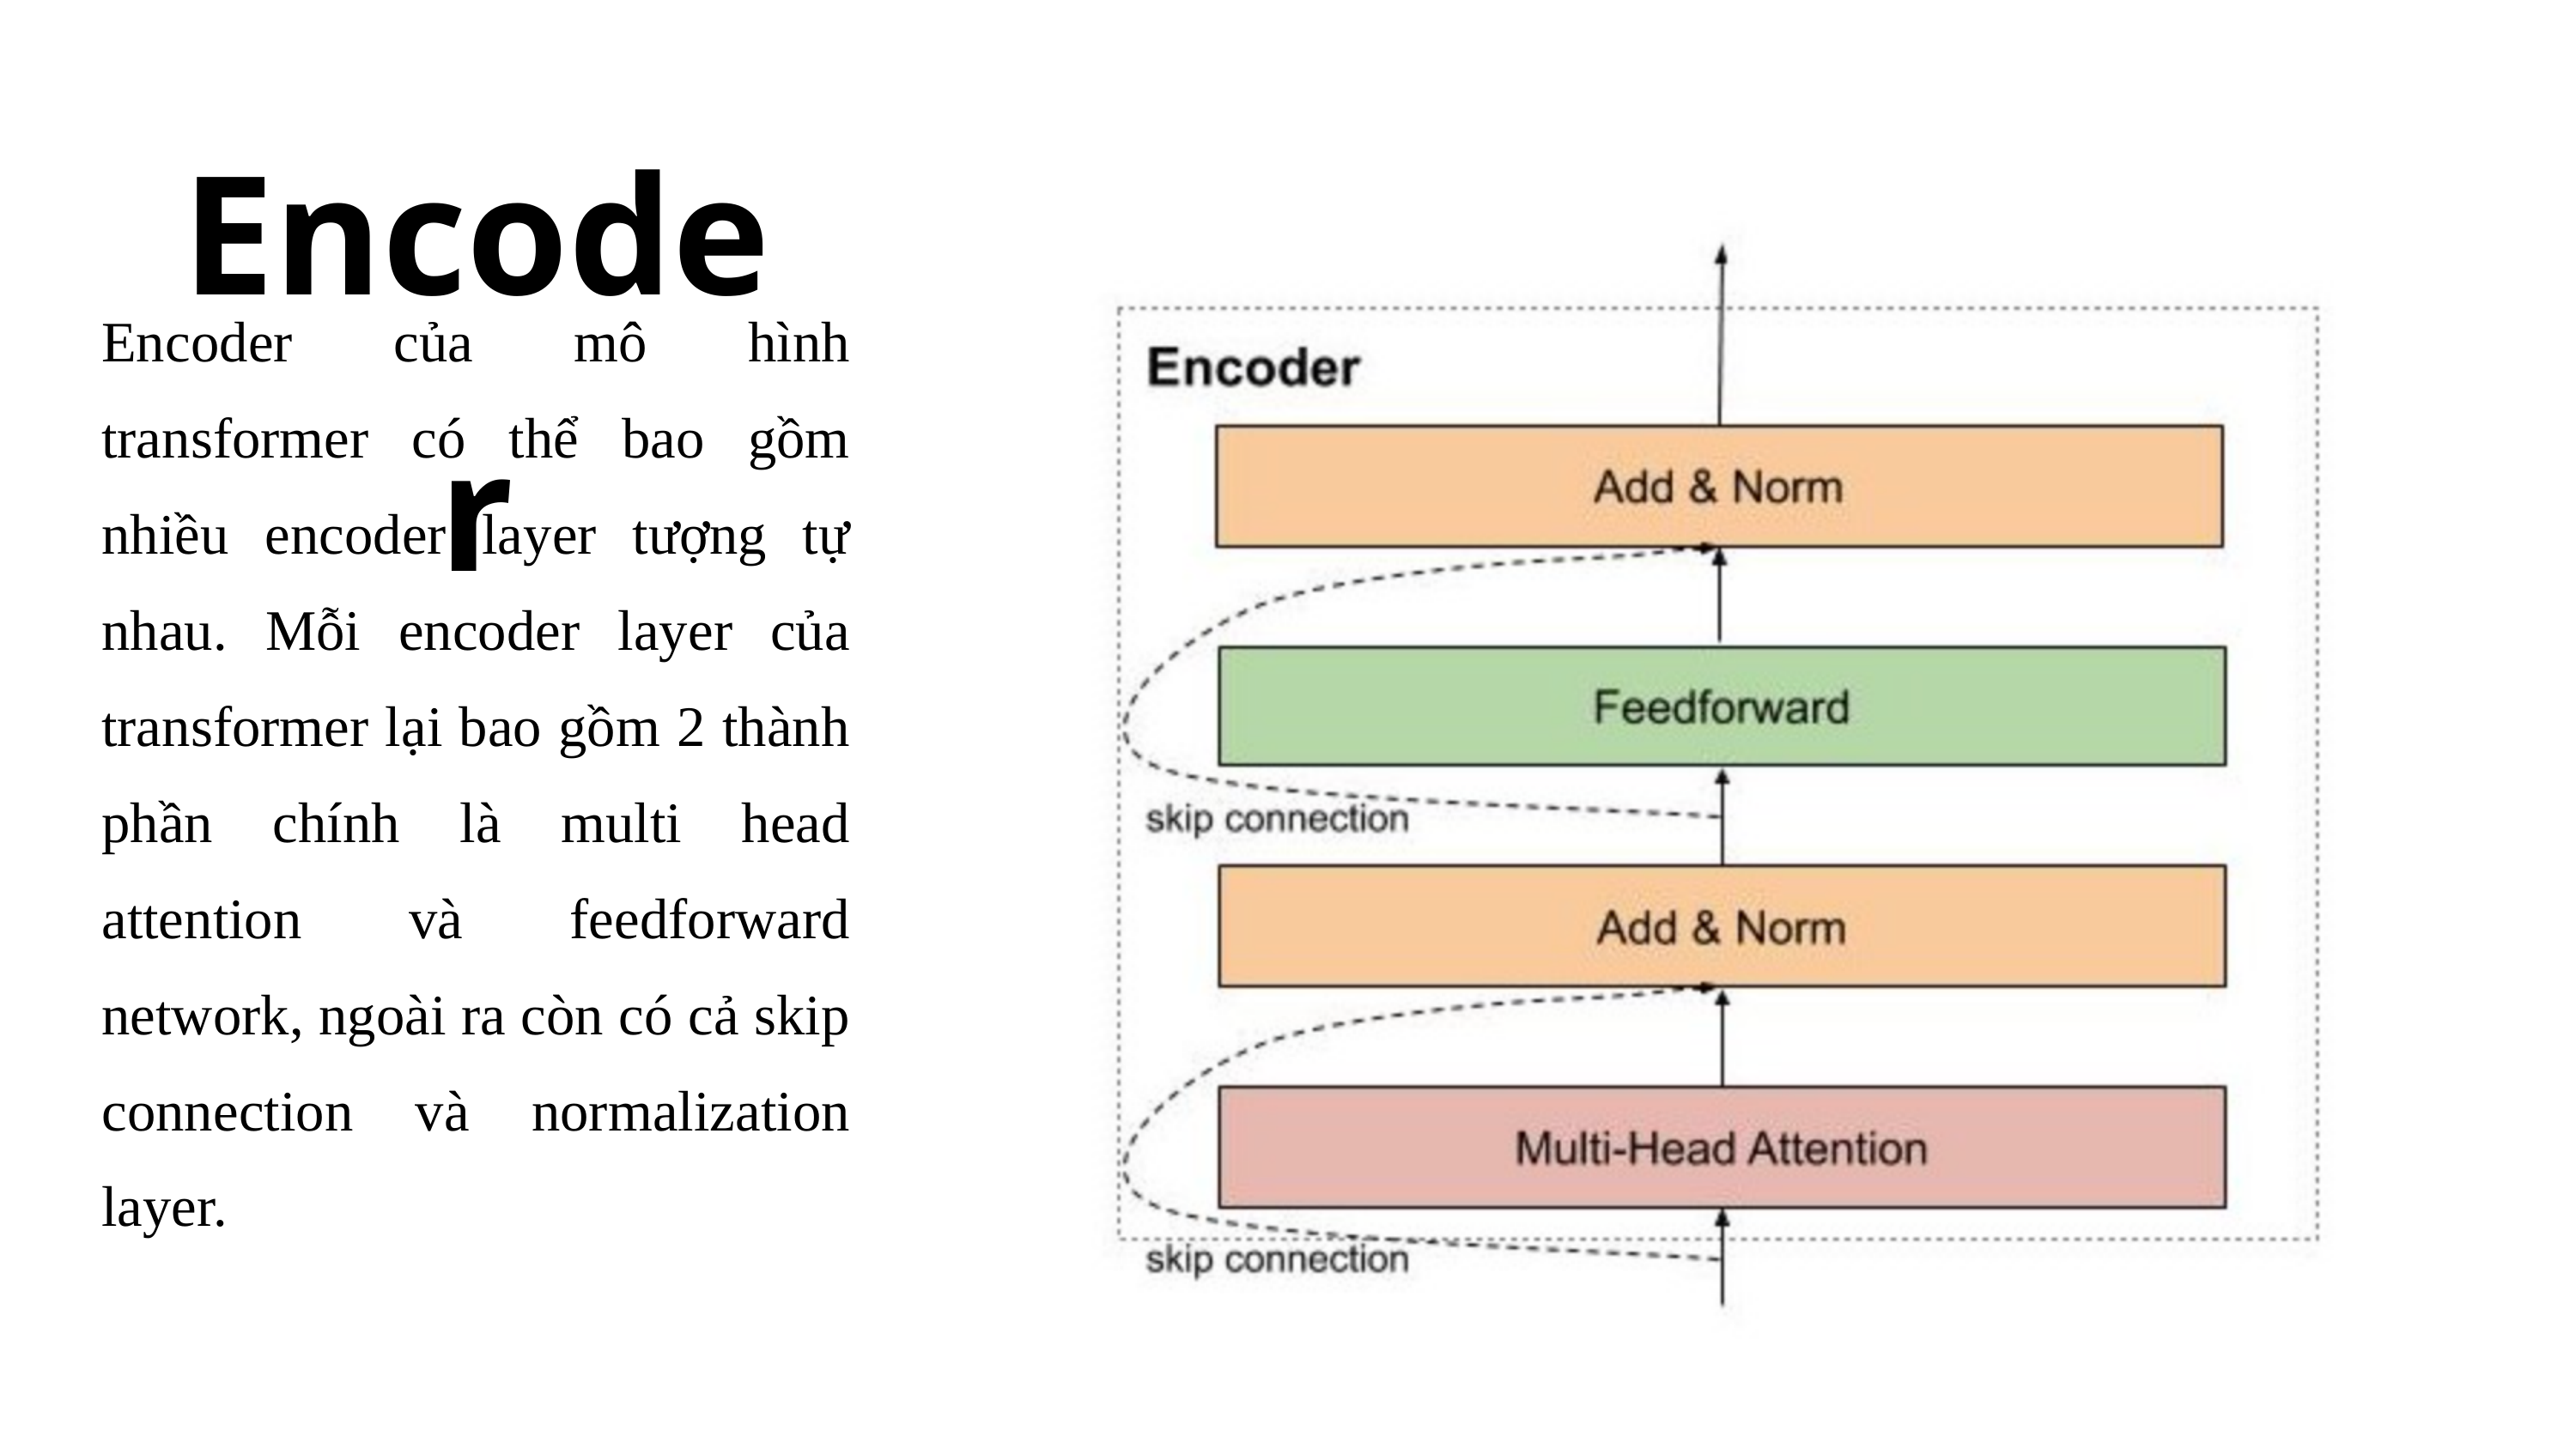

Encoder

Encoder của mô hình transformer có thể bao gồm nhiều encoder layer tượng tự nhau. Mỗi encoder layer của transformer lại bao gồm 2 thành phần chính là multi head attention và feedforward network, ngoài ra còn có cả skip connection và normalization layer.